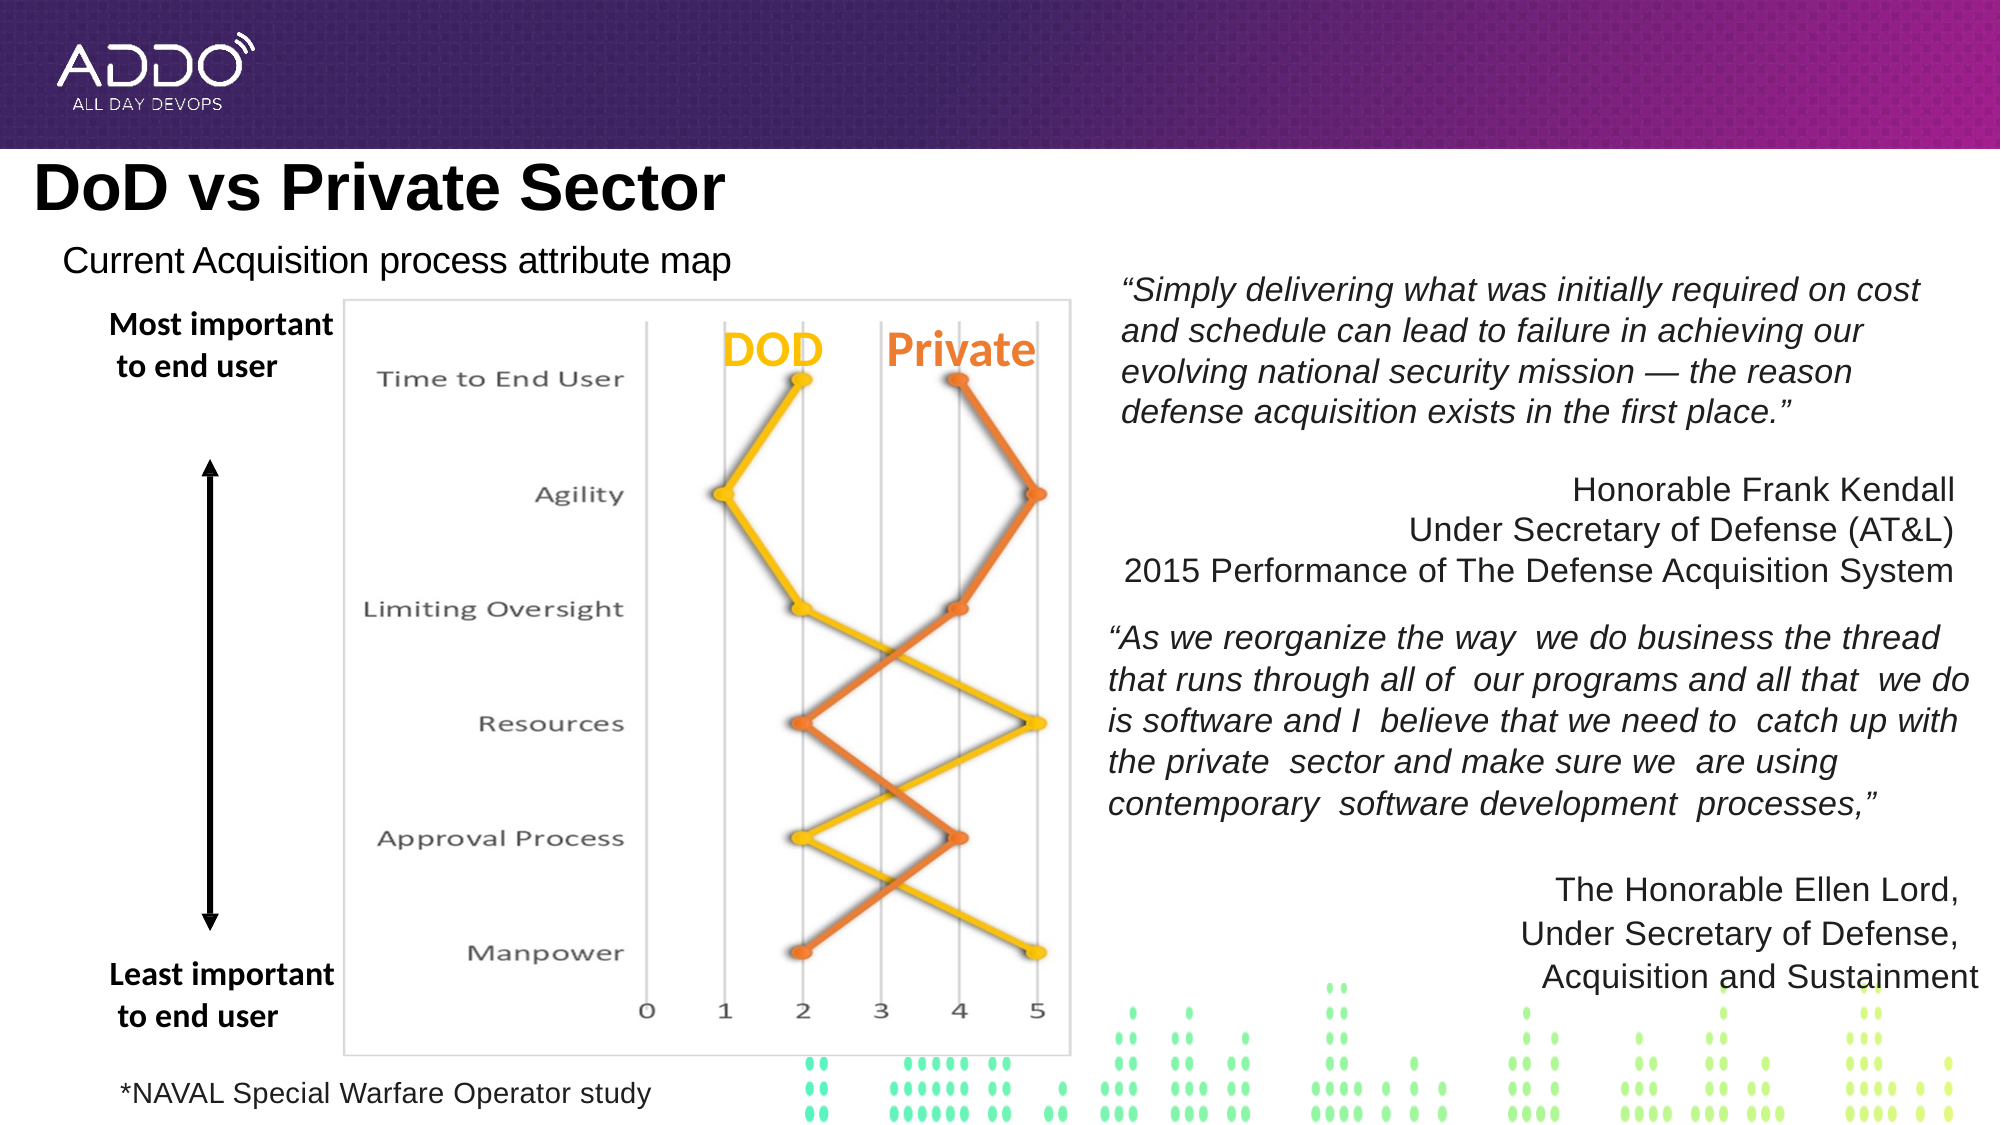

DoD vs Private Sector
Current Acquisition process attribute map
“Simply delivering what was initially required on cost and schedule can lead to failure in achieving our evolving national security mission — the reason defense acquisition exists in the first place.”
Honorable Frank Kendall
Under Secretary of Defense (AT&L)
2015 Performance of The Defense Acquisition System

Most important  to end user
DOD     Private

“As we reorganize the way  we do business the thread  that runs through all of  our programs and all that  we do is software and I  believe that we need to  catch up with the private  sector and make sure we  are using contemporary  software development  processes,”

The Honorable Ellen Lord,
Under Secretary of Defense,
Acquisition and Sustainment

Least important  to end user
*NAVAL Special Warfare Operator study
4
DevSecOps Academy | 9 Jul, 2019